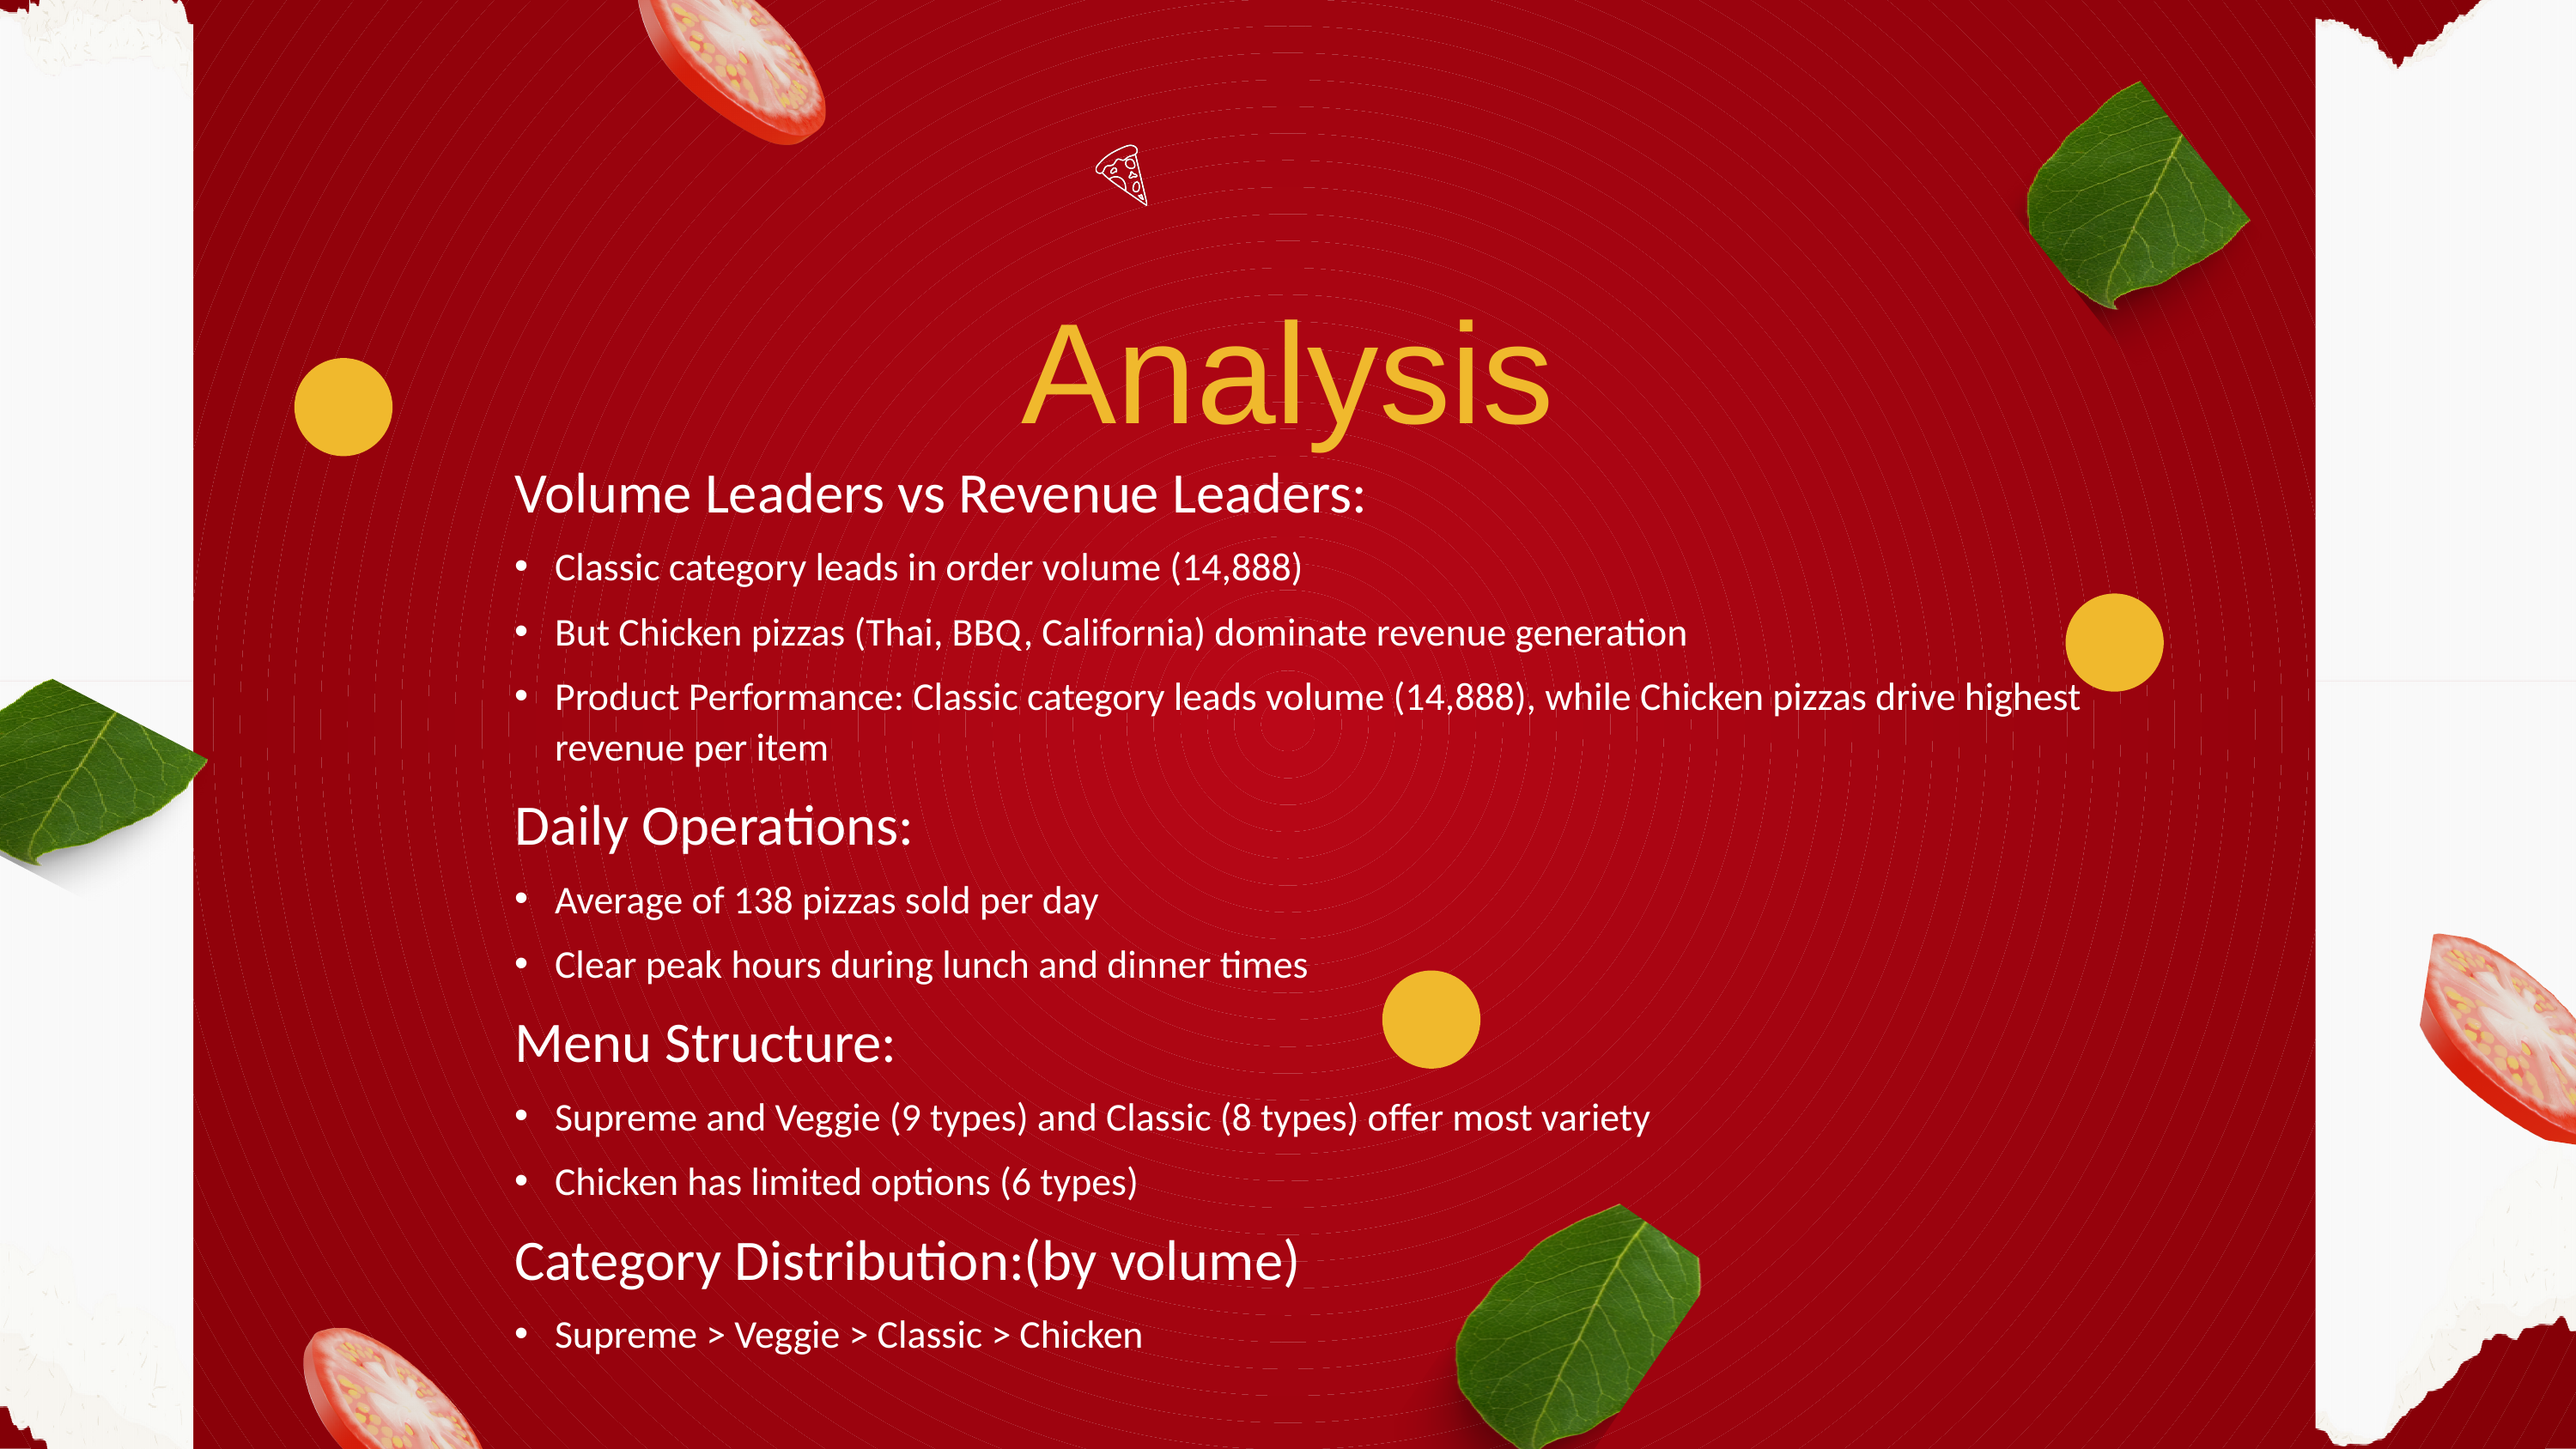

Analysis

Volume Leaders vs Revenue Leaders:
Classic category leads in order volume (14,888)
But Chicken pizzas (Thai, BBQ, California) dominate revenue generation
Product Performance: Classic category leads volume (14,888), while Chicken pizzas drive highest revenue per item
Daily Operations:
Average of 138 pizzas sold per day
Clear peak hours during lunch and dinner times
Menu Structure:
Supreme and Veggie (9 types) and Classic (8 types) offer most variety
Chicken has limited options (6 types)
Category Distribution:(by volume)
Supreme > Veggie > Classic > Chicken